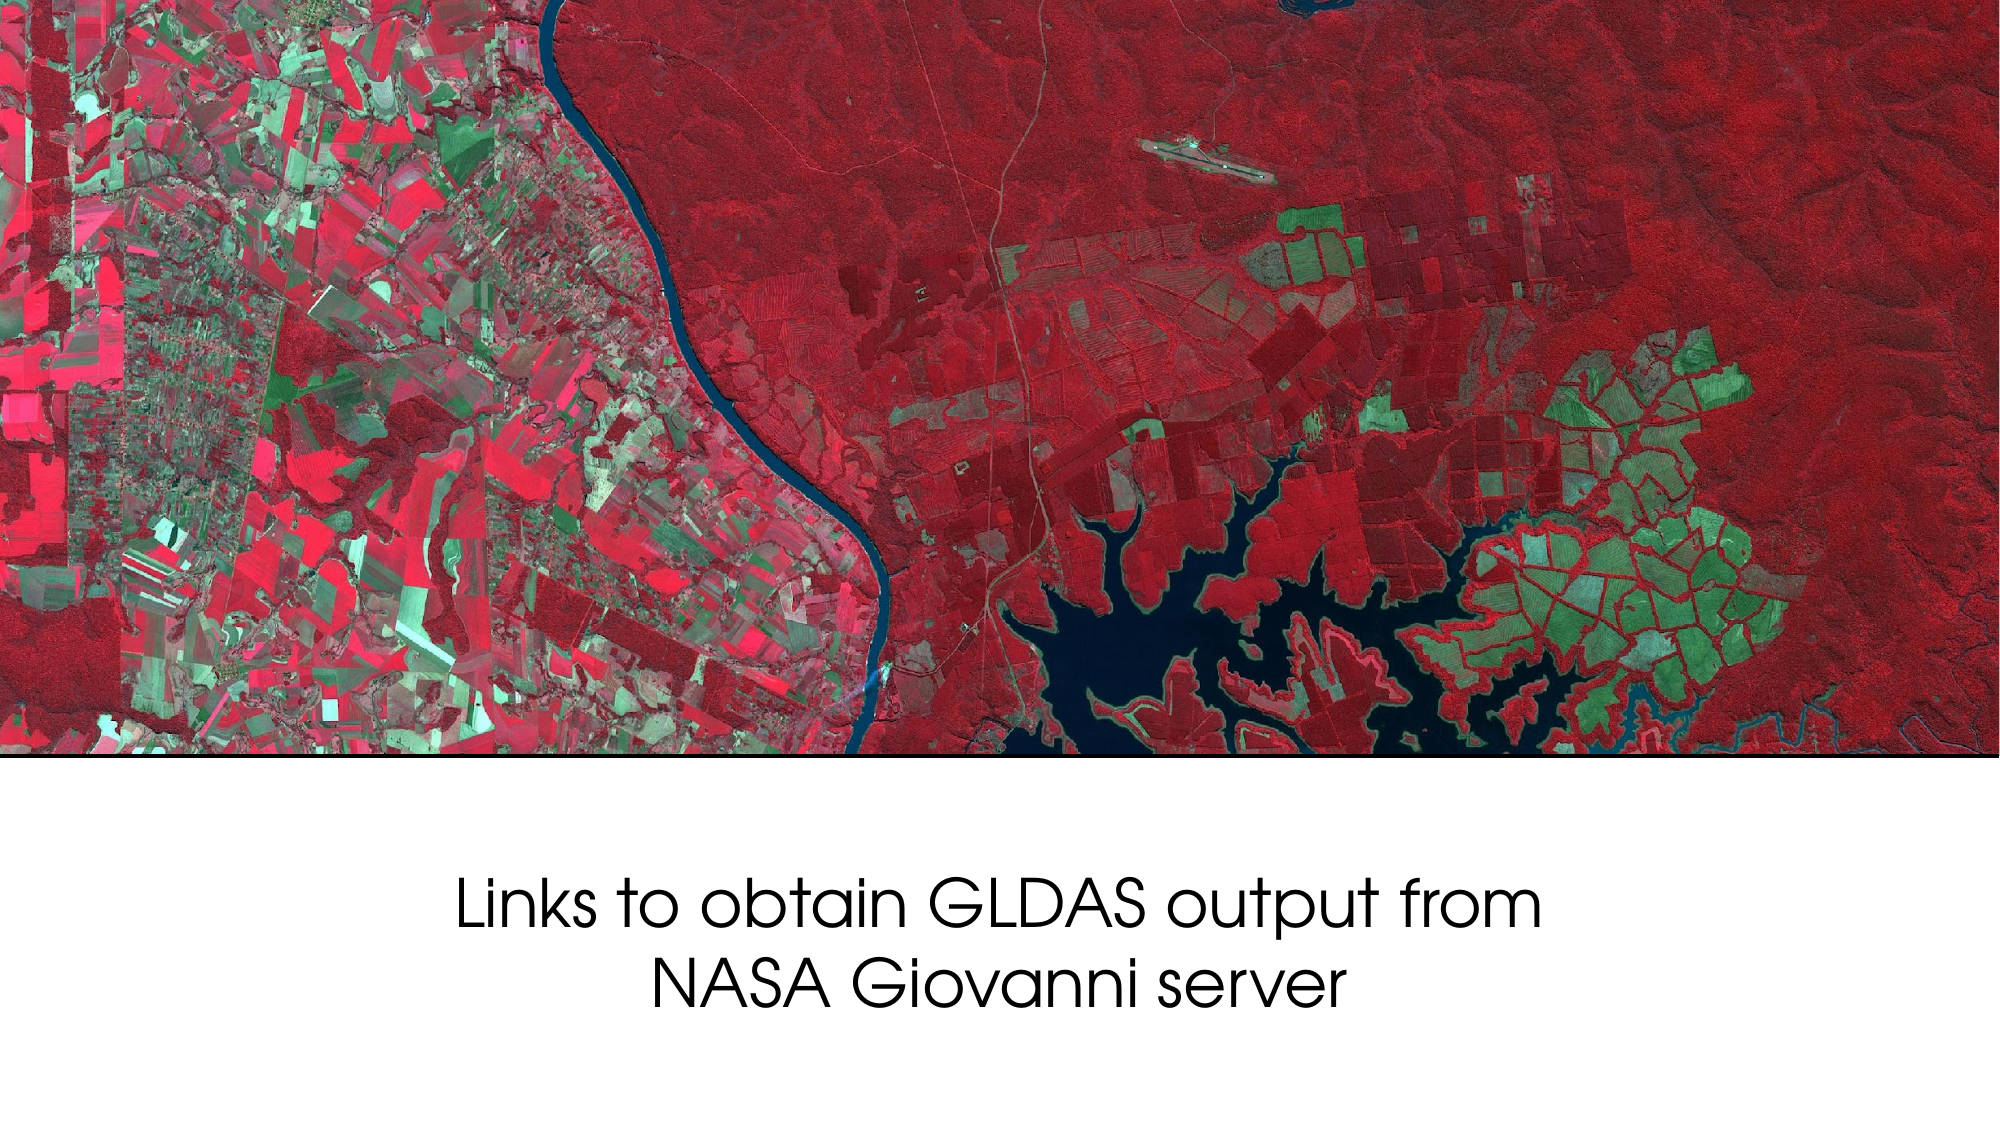

# Links to obtain GLDAS output from NASA Giovanni server